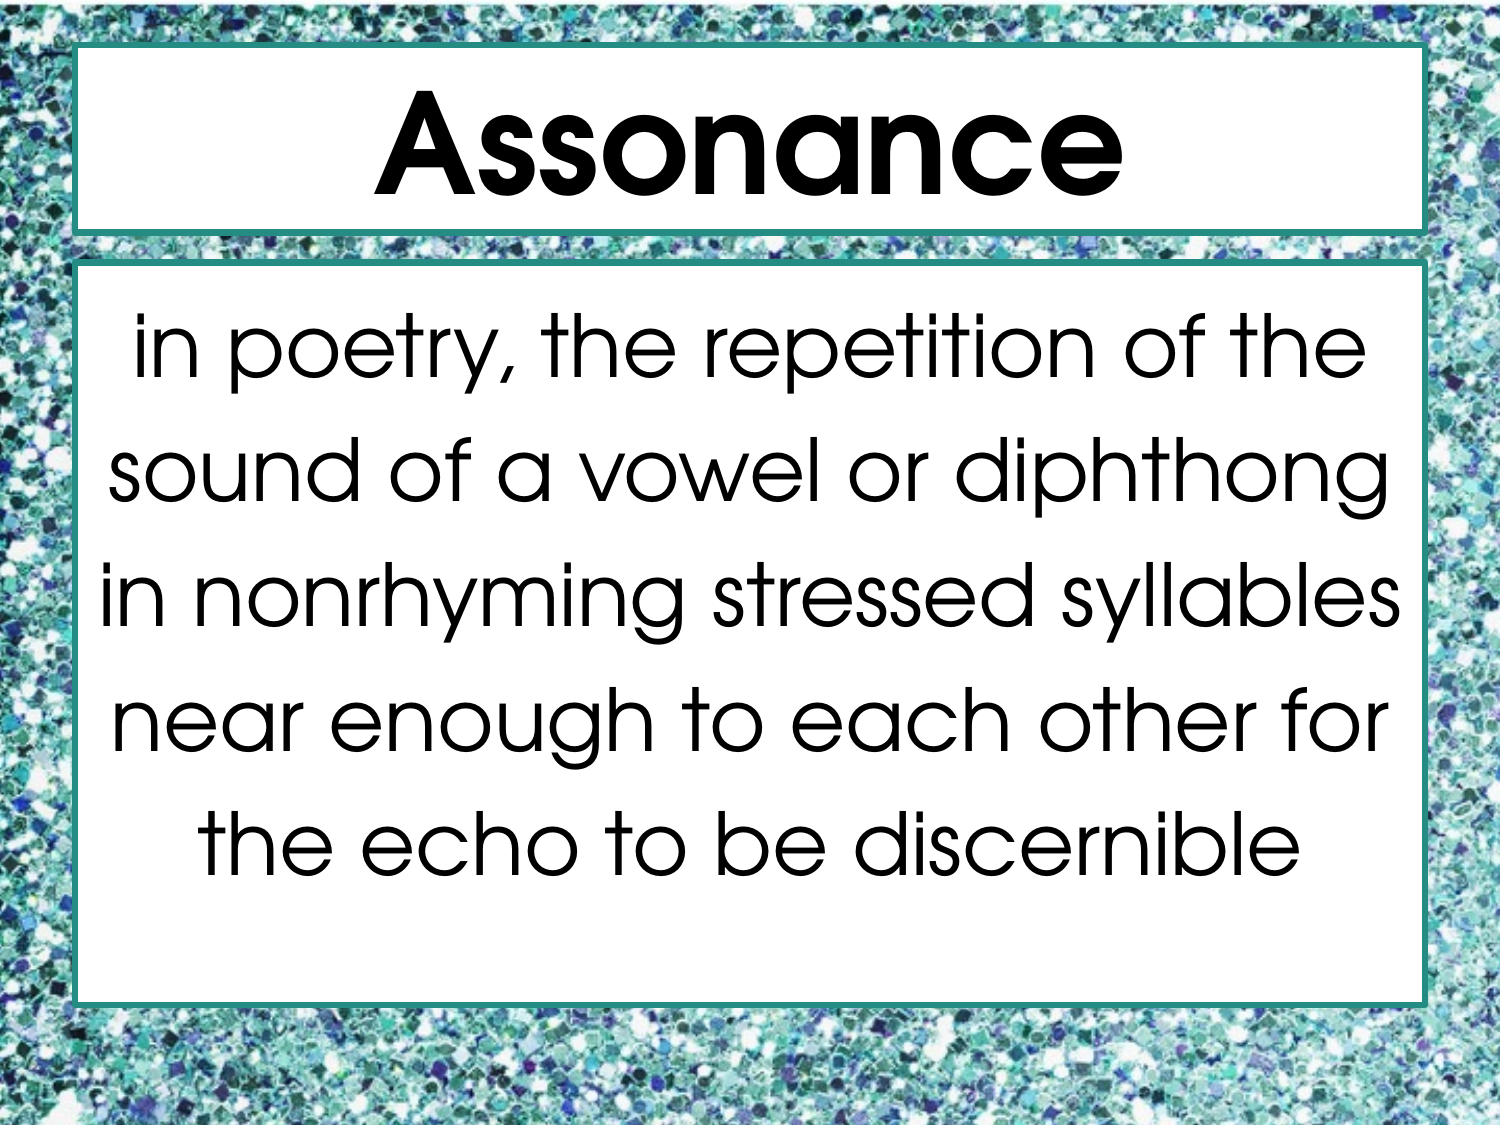

# Assonance
in poetry, the repetition of the sound of a vowel or diphthong in nonrhyming stressed syllables near enough to each other for the echo to be discernible